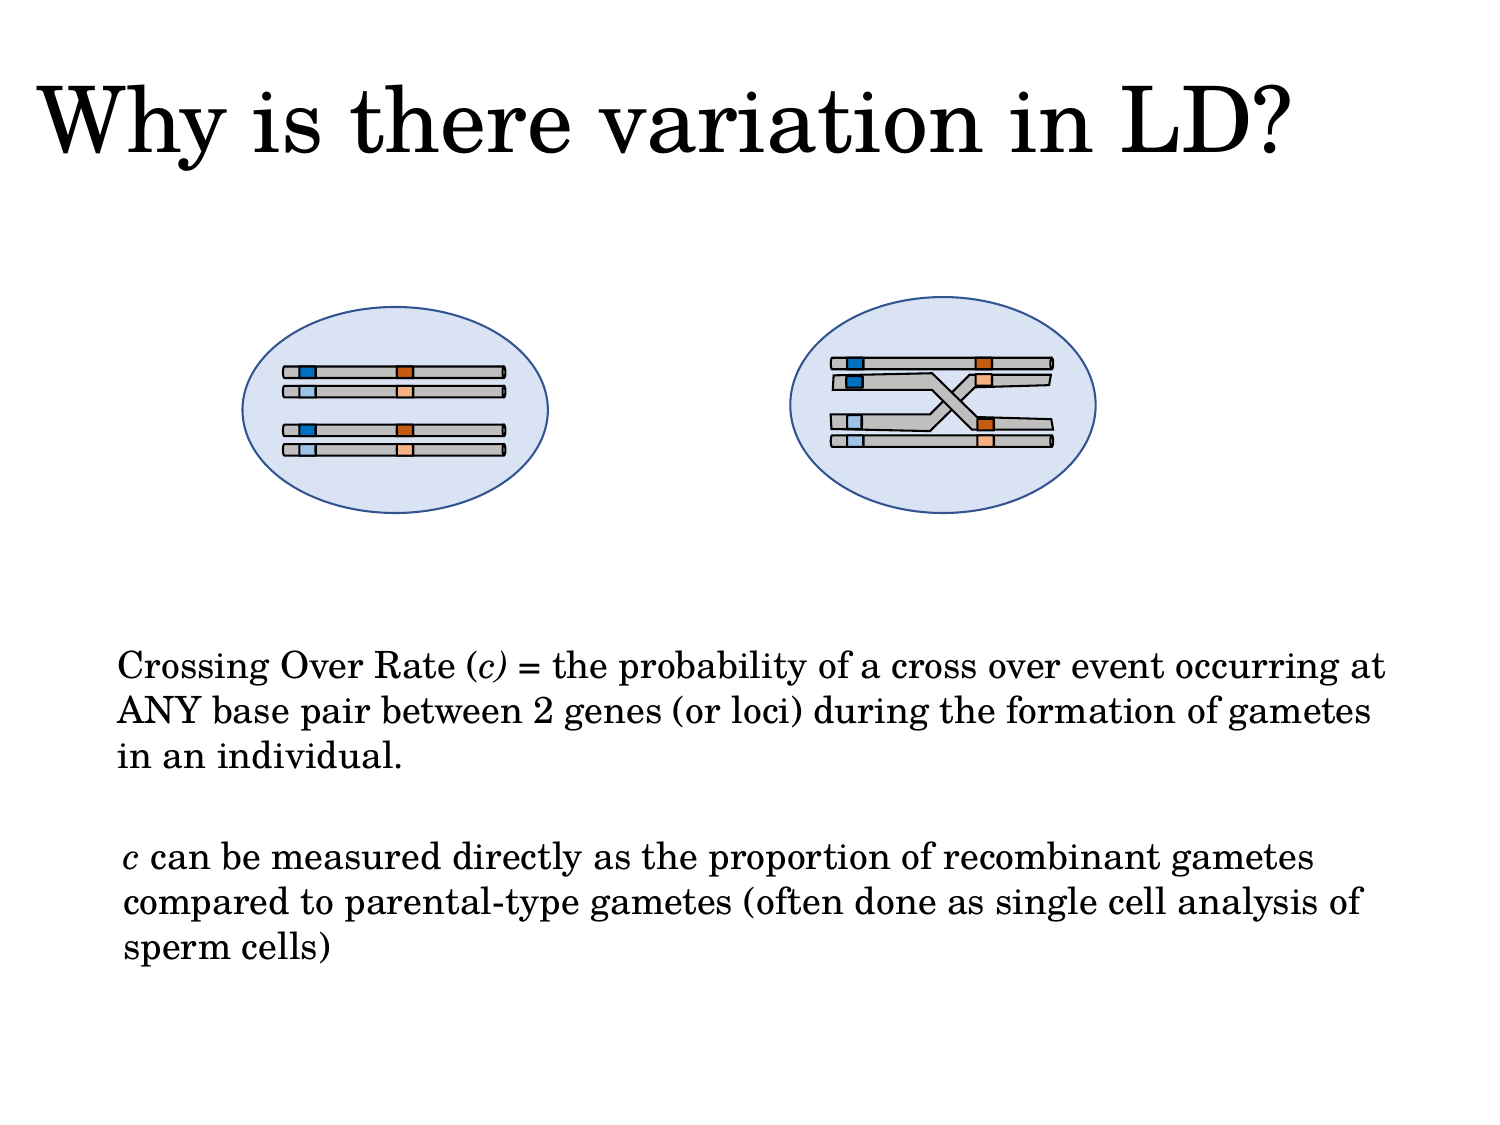

# Why is there variation in LD?

Crossing Over Rate (c) = the probability of a cross over event occurring at ANY base pair between 2 genes (or loci) during the formation of gametes in an individual.
c can be measured directly as the proportion of recombinant gametes compared to parental-type gametes (often done as single cell analysis of sperm cells)